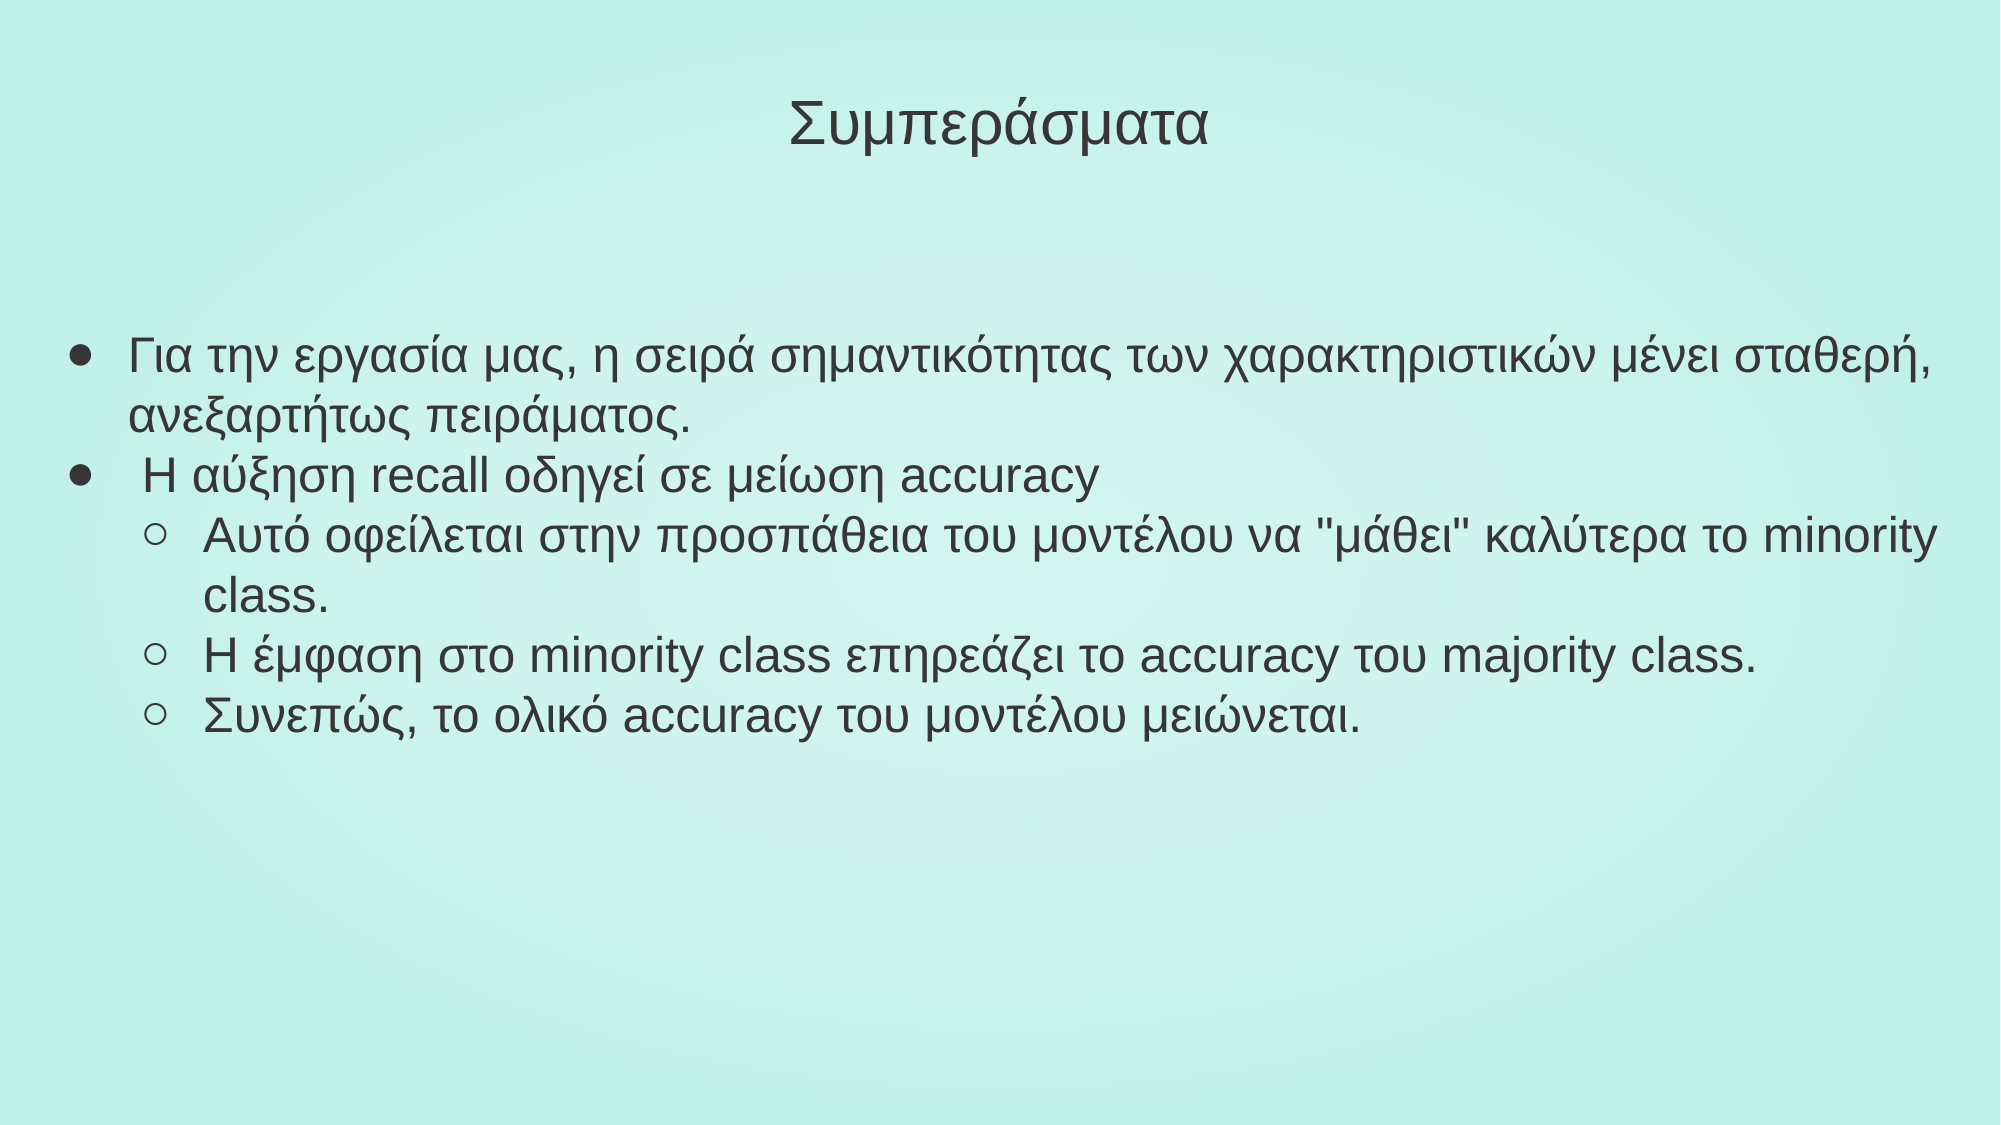

# Συμπεράσματα
Για την εργασία μας, η σειρά σημαντικότητας των χαρακτηριστικών μένει σταθερή, ανεξαρτήτως πειράματος.
 H αύξηση recall οδηγεί σε μείωση accuracy
Αυτό οφείλεται στην προσπάθεια του μοντέλου να "μάθει" καλύτερα το minority class.
Η έμφαση στο minority class επηρεάζει το accuracy του majority class.
Συνεπώς, το ολικό accuracy του μοντέλου μειώνεται.